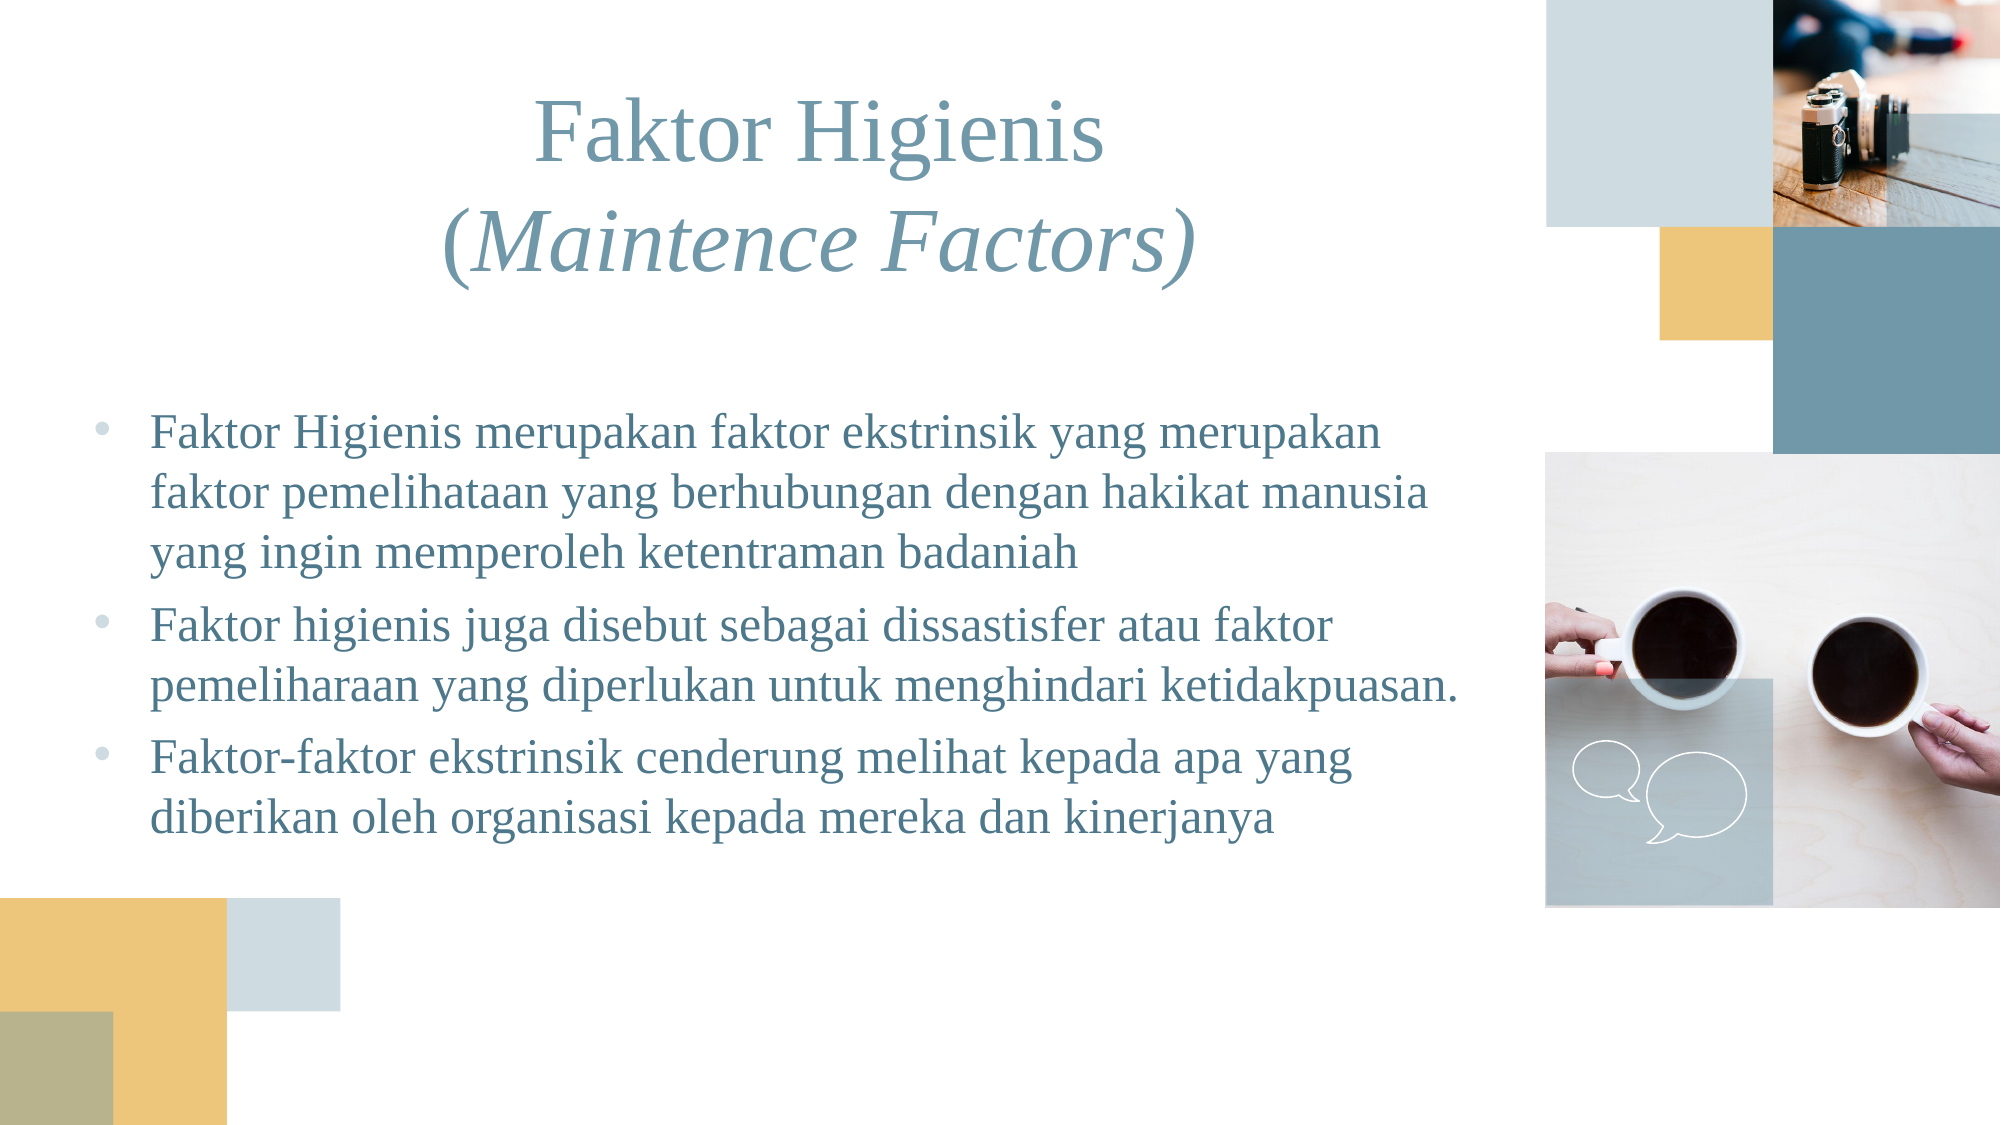

# Faktor Higienis (Maintence Factors)
Faktor Higienis merupakan faktor ekstrinsik yang merupakan faktor pemelihataan yang berhubungan dengan hakikat manusia yang ingin memperoleh ketentraman badaniah
Faktor higienis juga disebut sebagai dissastisfer atau faktor pemeliharaan yang diperlukan untuk menghindari ketidakpuasan.
Faktor-faktor ekstrinsik cenderung melihat kepada apa yang diberikan oleh organisasi kepada mereka dan kinerjanya